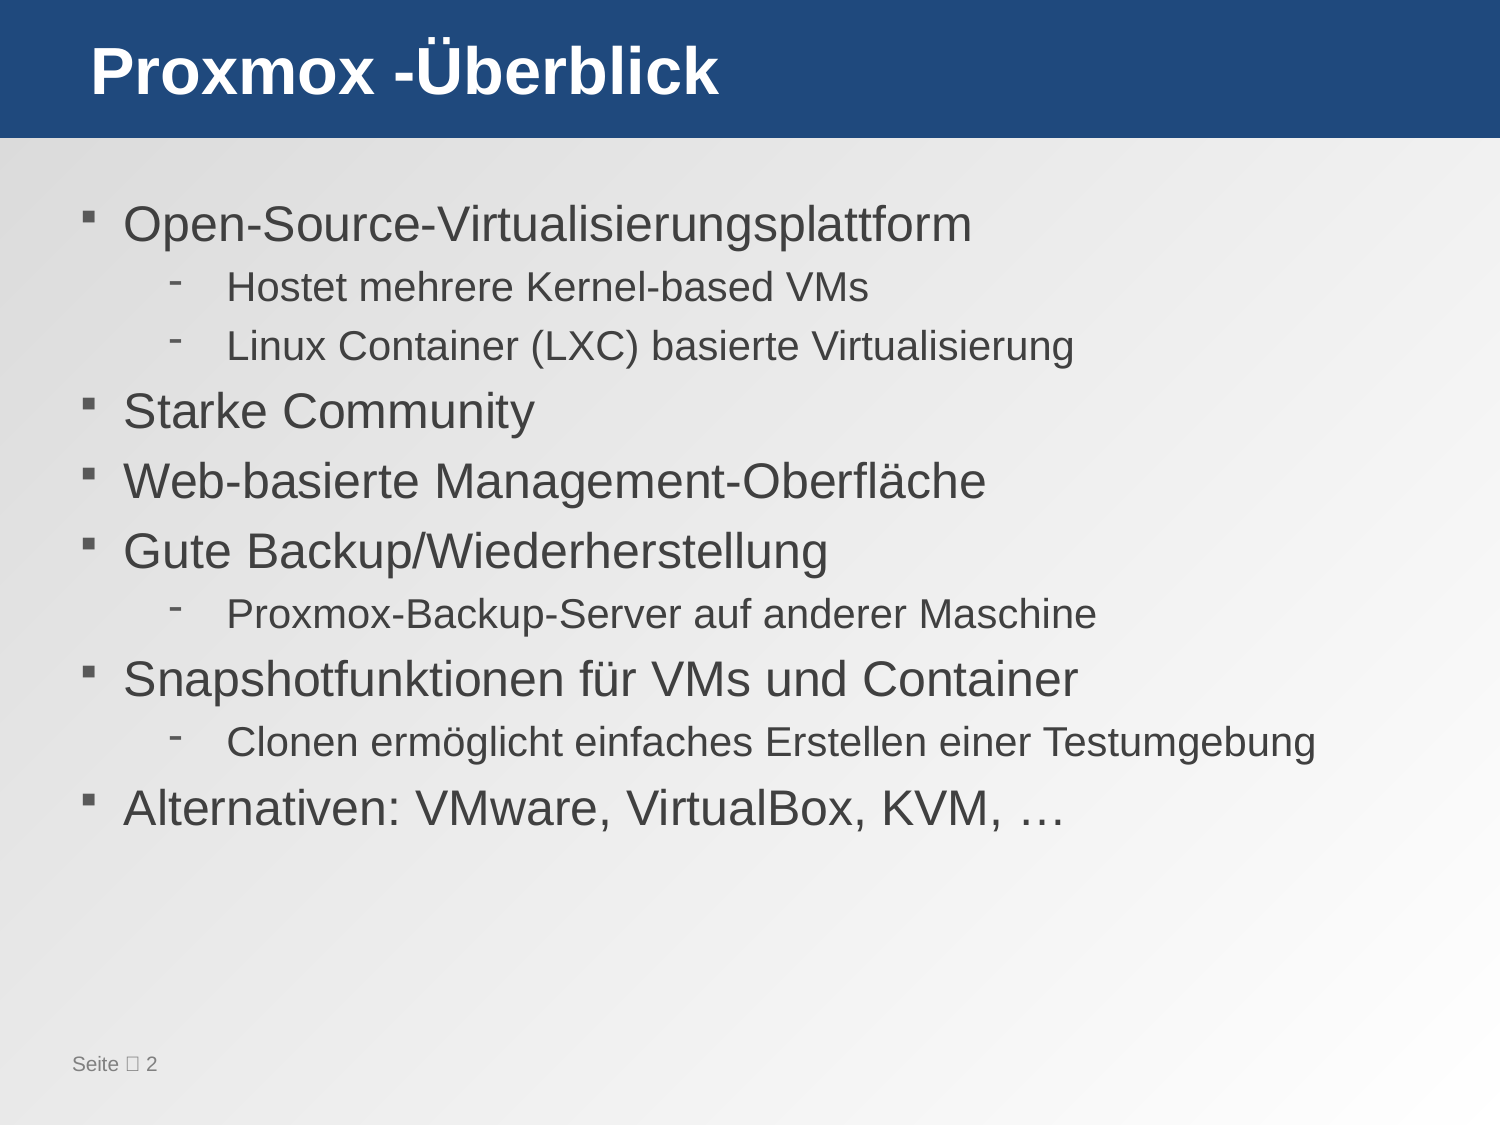

# Proxmox -Überblick
Open-Source-Virtualisierungsplattform
Hostet mehrere Kernel-based VMs
Linux Container (LXC) basierte Virtualisierung
Starke Community
Web-basierte Management-Oberfläche
Gute Backup/Wiederherstellung
Proxmox-Backup-Server auf anderer Maschine
Snapshotfunktionen für VMs und Container
Clonen ermöglicht einfaches Erstellen einer Testumgebung
Alternativen: VMware, VirtualBox, KVM, …